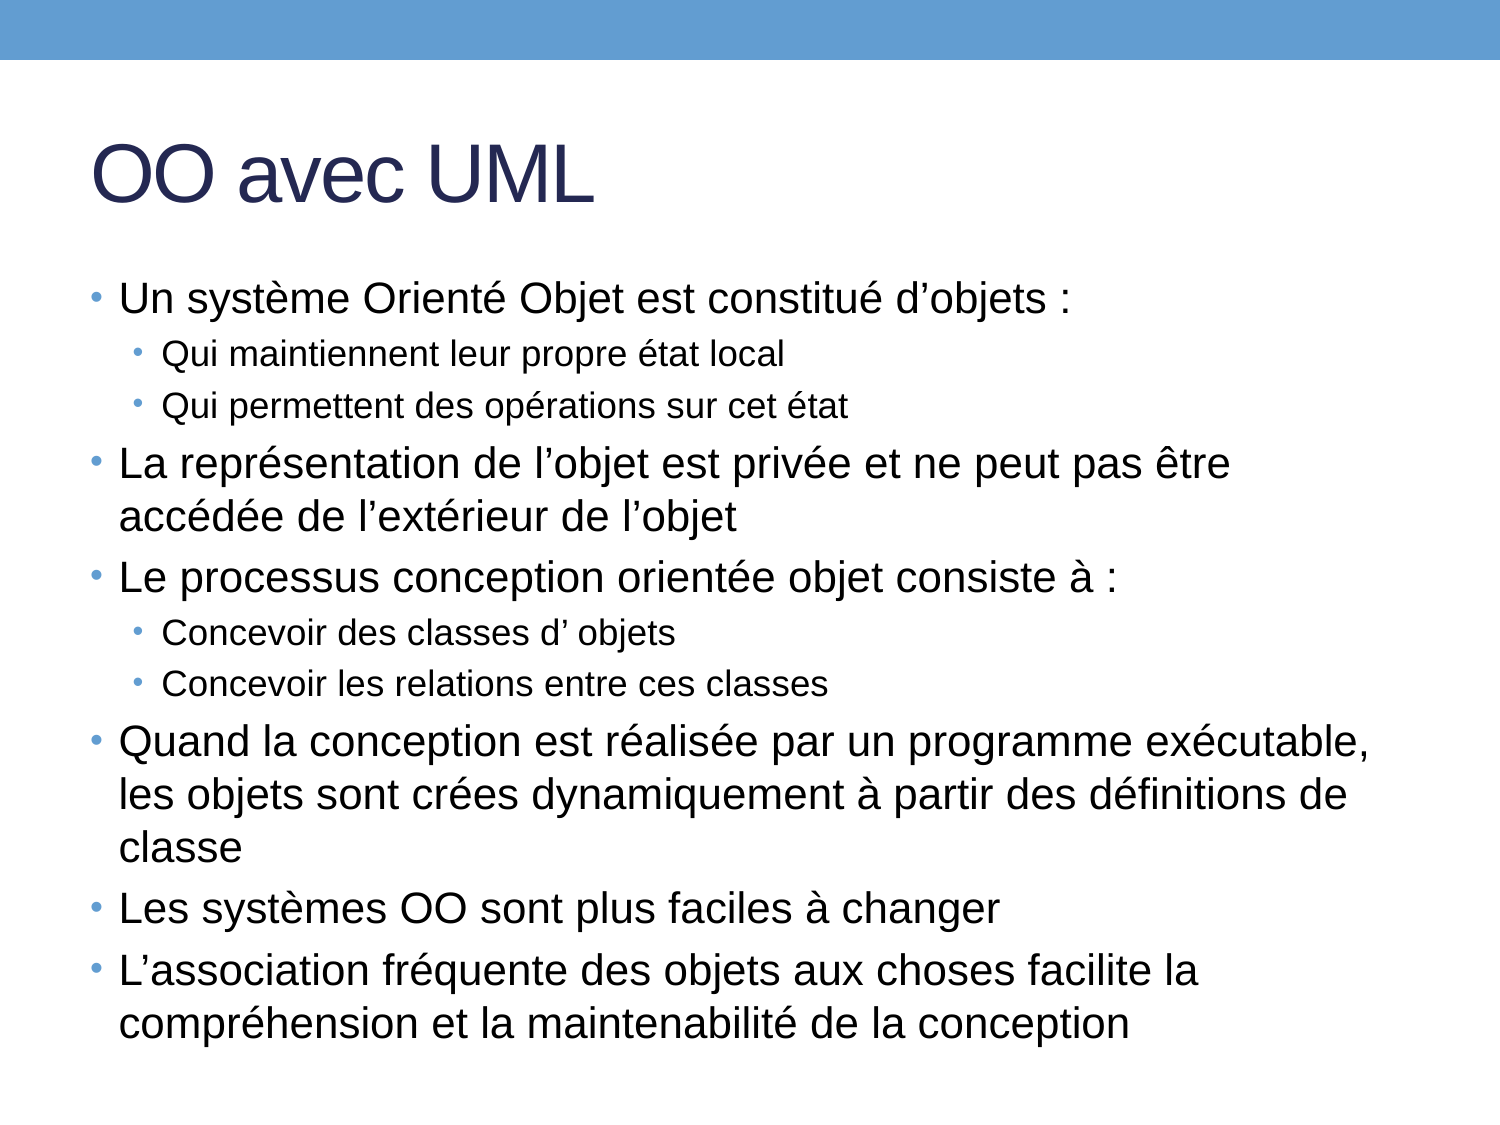

# OO avec UML
Un système Orienté Objet est constitué d’objets :
Qui maintiennent leur propre état local
Qui permettent des opérations sur cet état
La représentation de l’objet est privée et ne peut pas être accédée de l’extérieur de l’objet
Le processus conception orientée objet consiste à :
Concevoir des classes d’ objets
Concevoir les relations entre ces classes
Quand la conception est réalisée par un programme exécutable, les objets sont crées dynamiquement à partir des définitions de classe
Les systèmes OO sont plus faciles à changer
L’association fréquente des objets aux choses facilite la compréhension et la maintenabilité de la conception